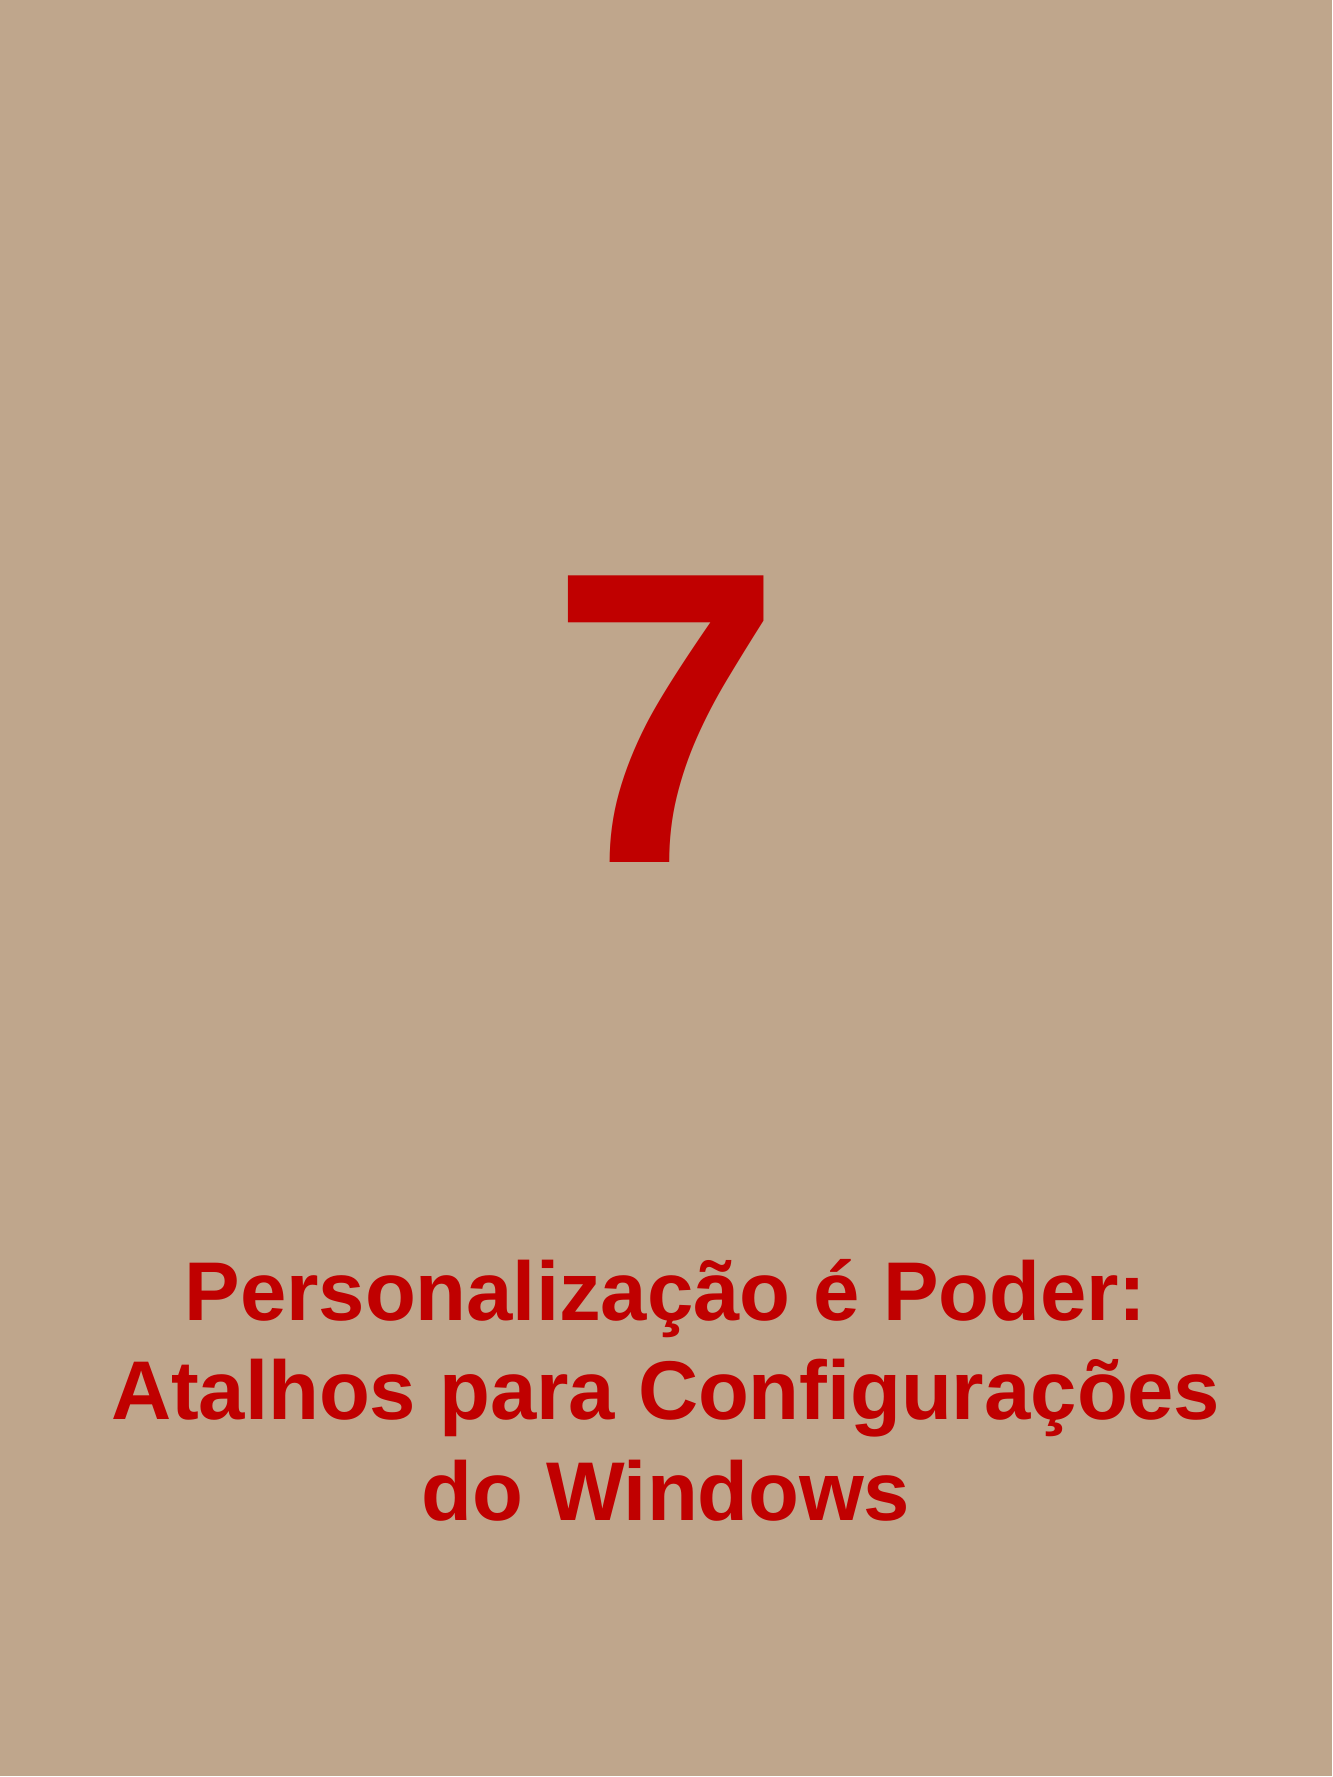

7
Personalização é Poder: Atalhos para Configurações do Windows